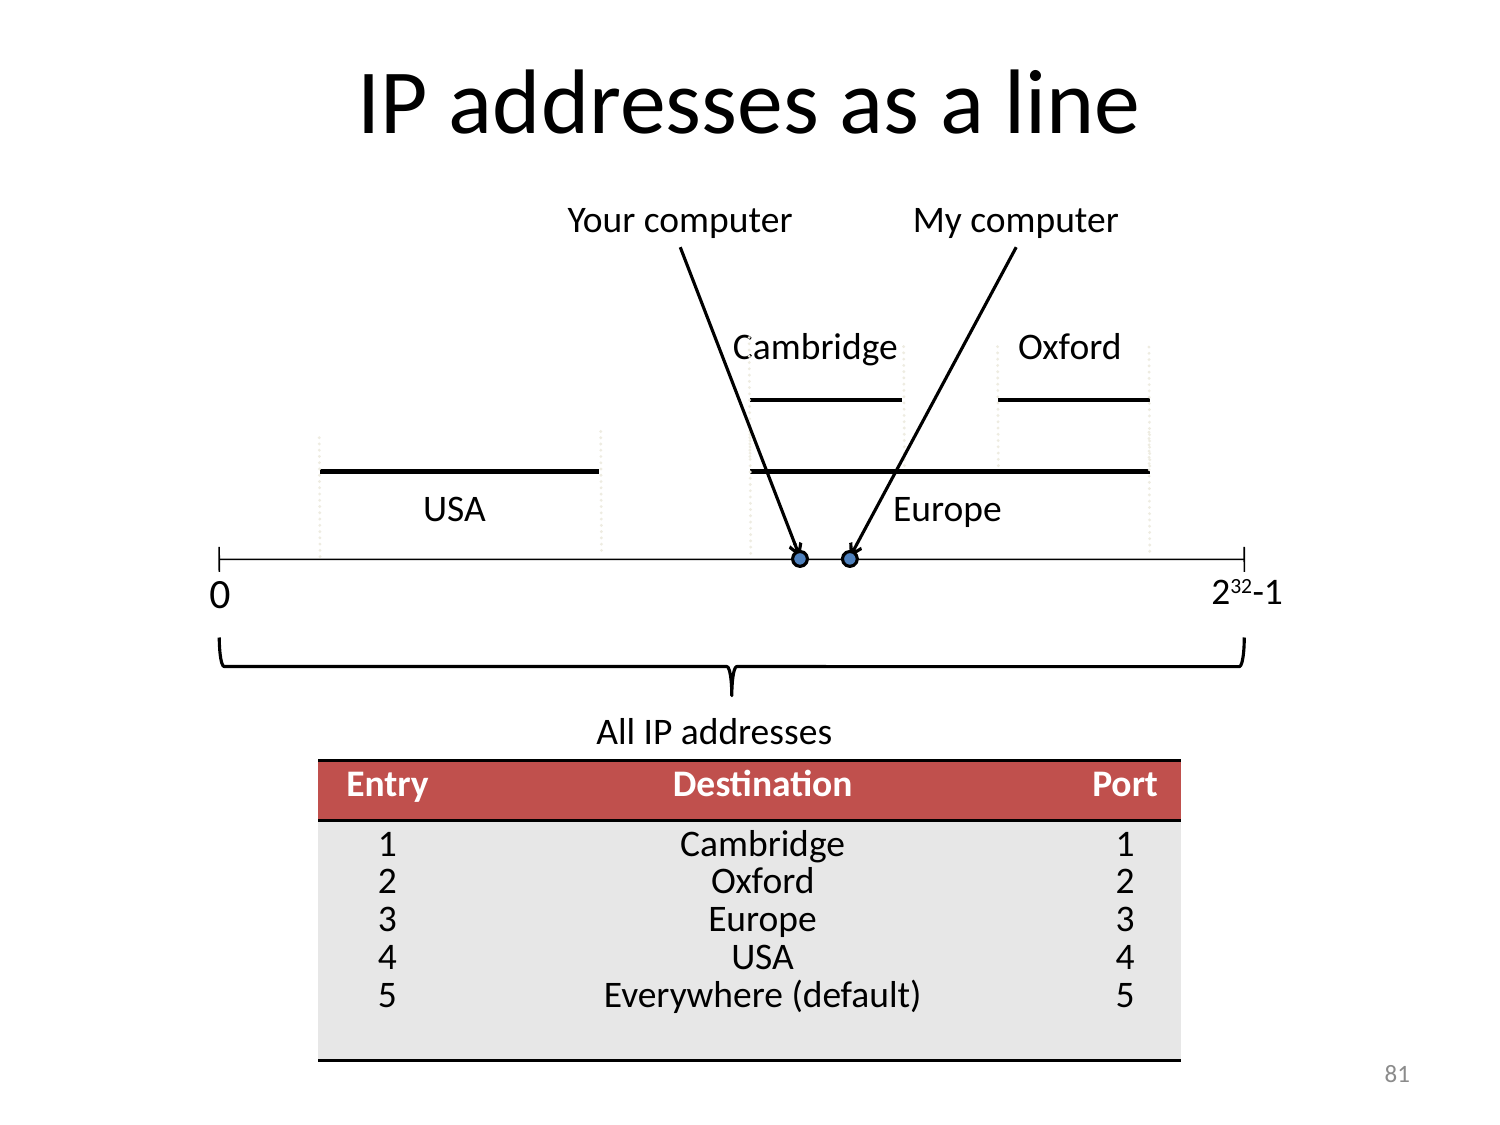

# IP addresses as a line
Your computer

My computer

Cambridge

Oxford

USA

Europe

0
232-1

All IP addresses
| Entry | Destination | Port |
| --- | --- | --- |
| 1 2 3 4 5 | Cambridge Oxford Europe USA Everywhere (default) | 1 2 3 4 5 |
81